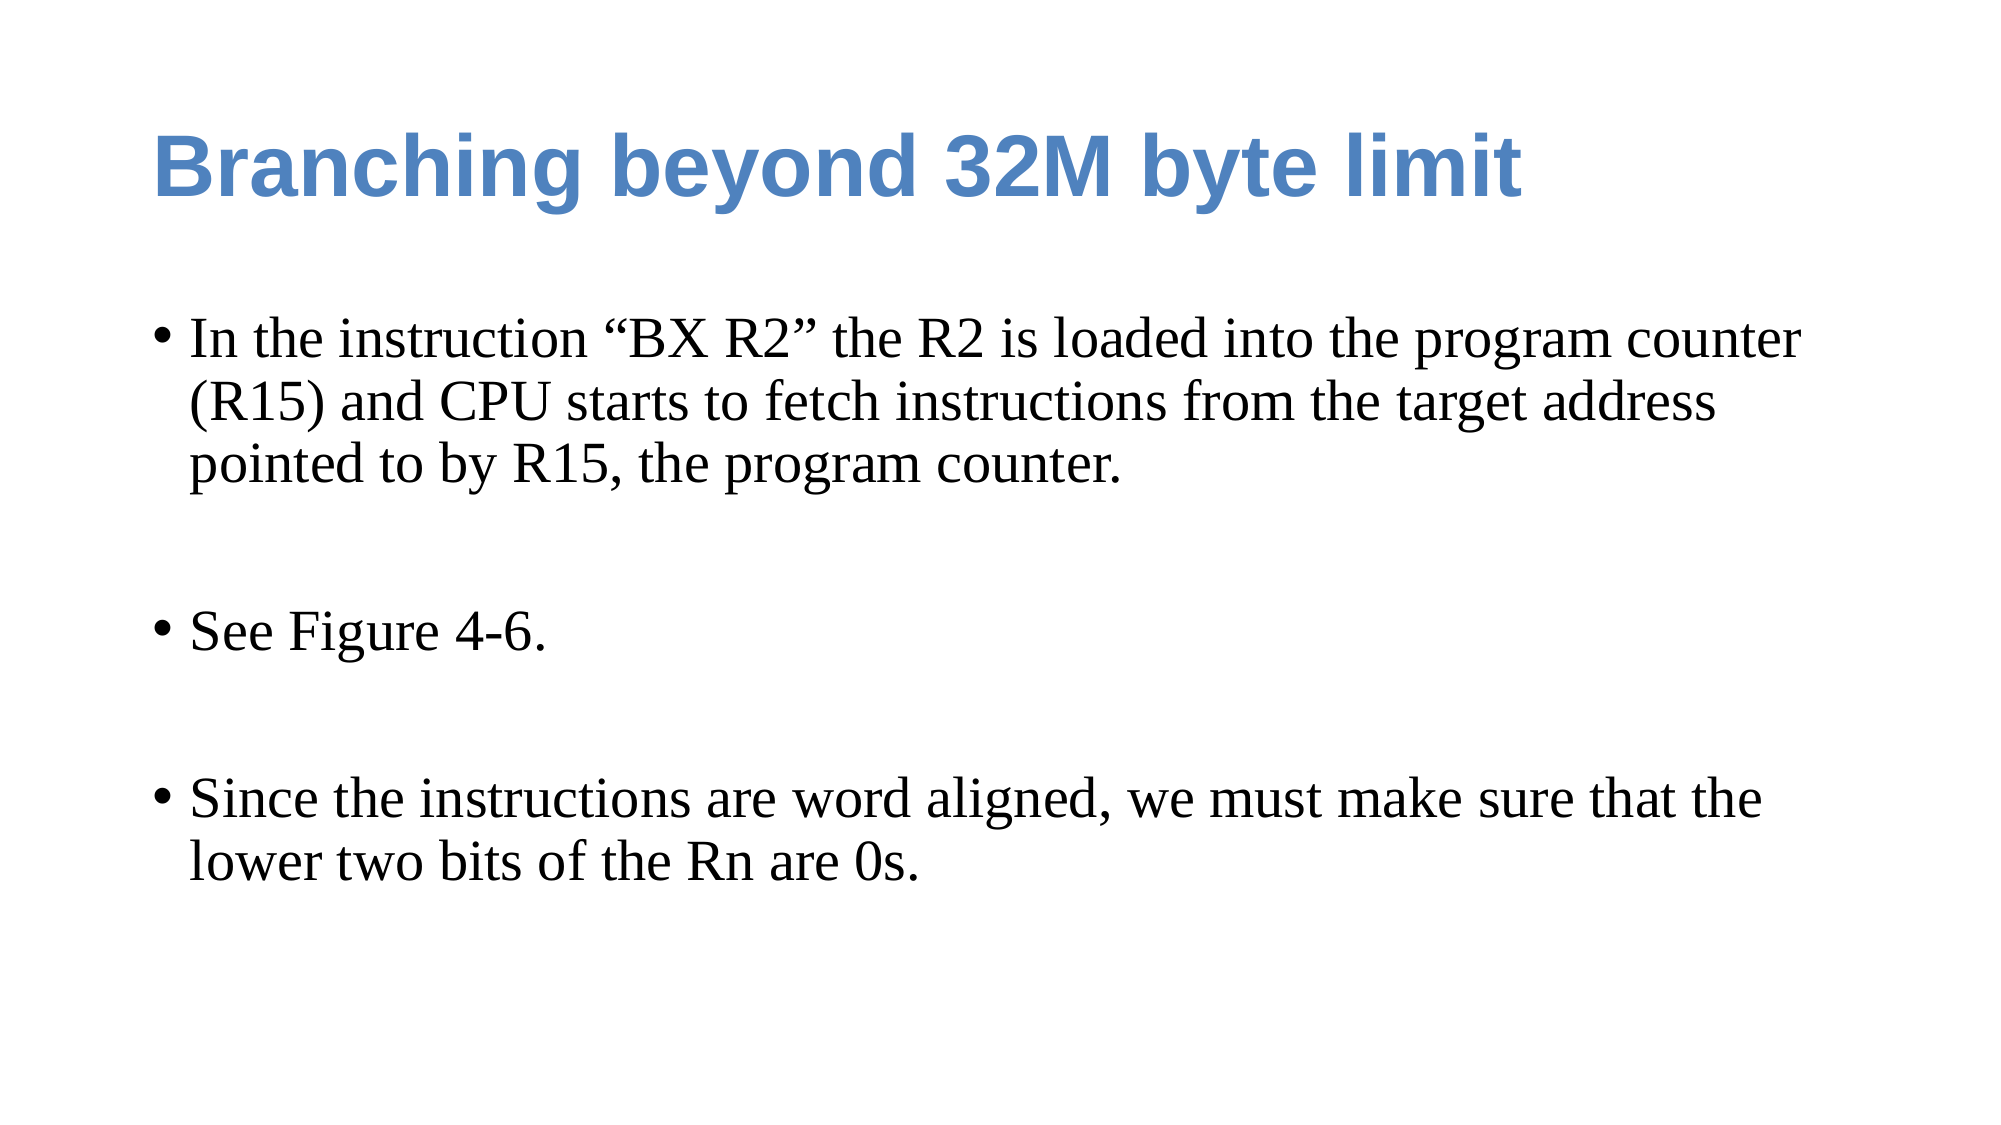

# Branching beyond 32M byte limit
In the instruction “BX R2” the R2 is loaded into the program counter (R15) and CPU starts to fetch instructions from the target address pointed to by R15, the program counter.

See Figure 4-6.

Since the instructions are word aligned, we must make sure that the lower two bits of the Rn are 0s.